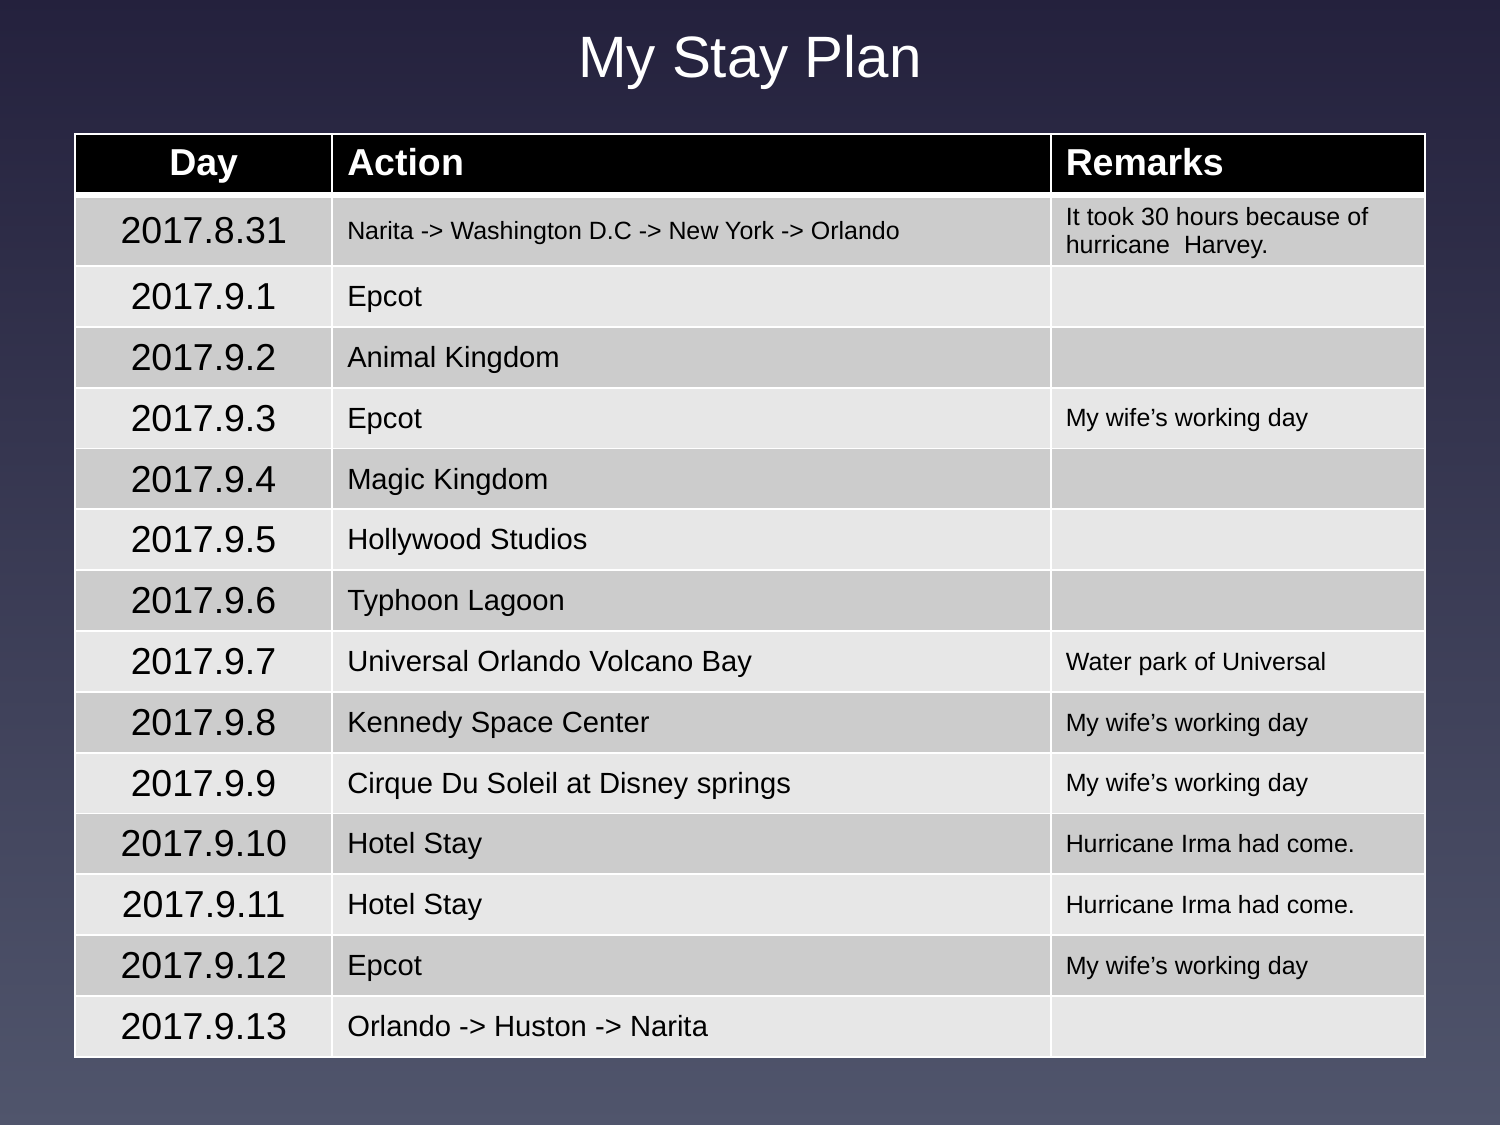

# My Stay Plan
| Day | Action | Remarks |
| --- | --- | --- |
| 2017.8.31 | Narita -> Washington D.C -> New York -> Orlando | It took 30 hours because of hurricane Harvey. |
| 2017.9.1 | Epcot |  |
| 2017.9.2 | Animal Kingdom |  |
| 2017.9.3 | Epcot | My wife’s working day |
| 2017.9.4 | Magic Kingdom |  |
| 2017.9.5 | Hollywood Studios |  |
| 2017.9.6 | Typhoon Lagoon |  |
| 2017.9.7 | Universal Orlando Volcano Bay | Water park of Universal |
| 2017.9.8 | Kennedy Space Center | My wife’s working day |
| 2017.9.9 | Cirque Du Soleil at Disney springs | My wife’s working day |
| 2017.9.10 | Hotel Stay | Hurricane Irma had come. |
| 2017.9.11 | Hotel Stay | Hurricane Irma had come. |
| 2017.9.12 | Epcot | My wife’s working day |
| 2017.9.13 | Orlando -> Huston -> Narita |  |